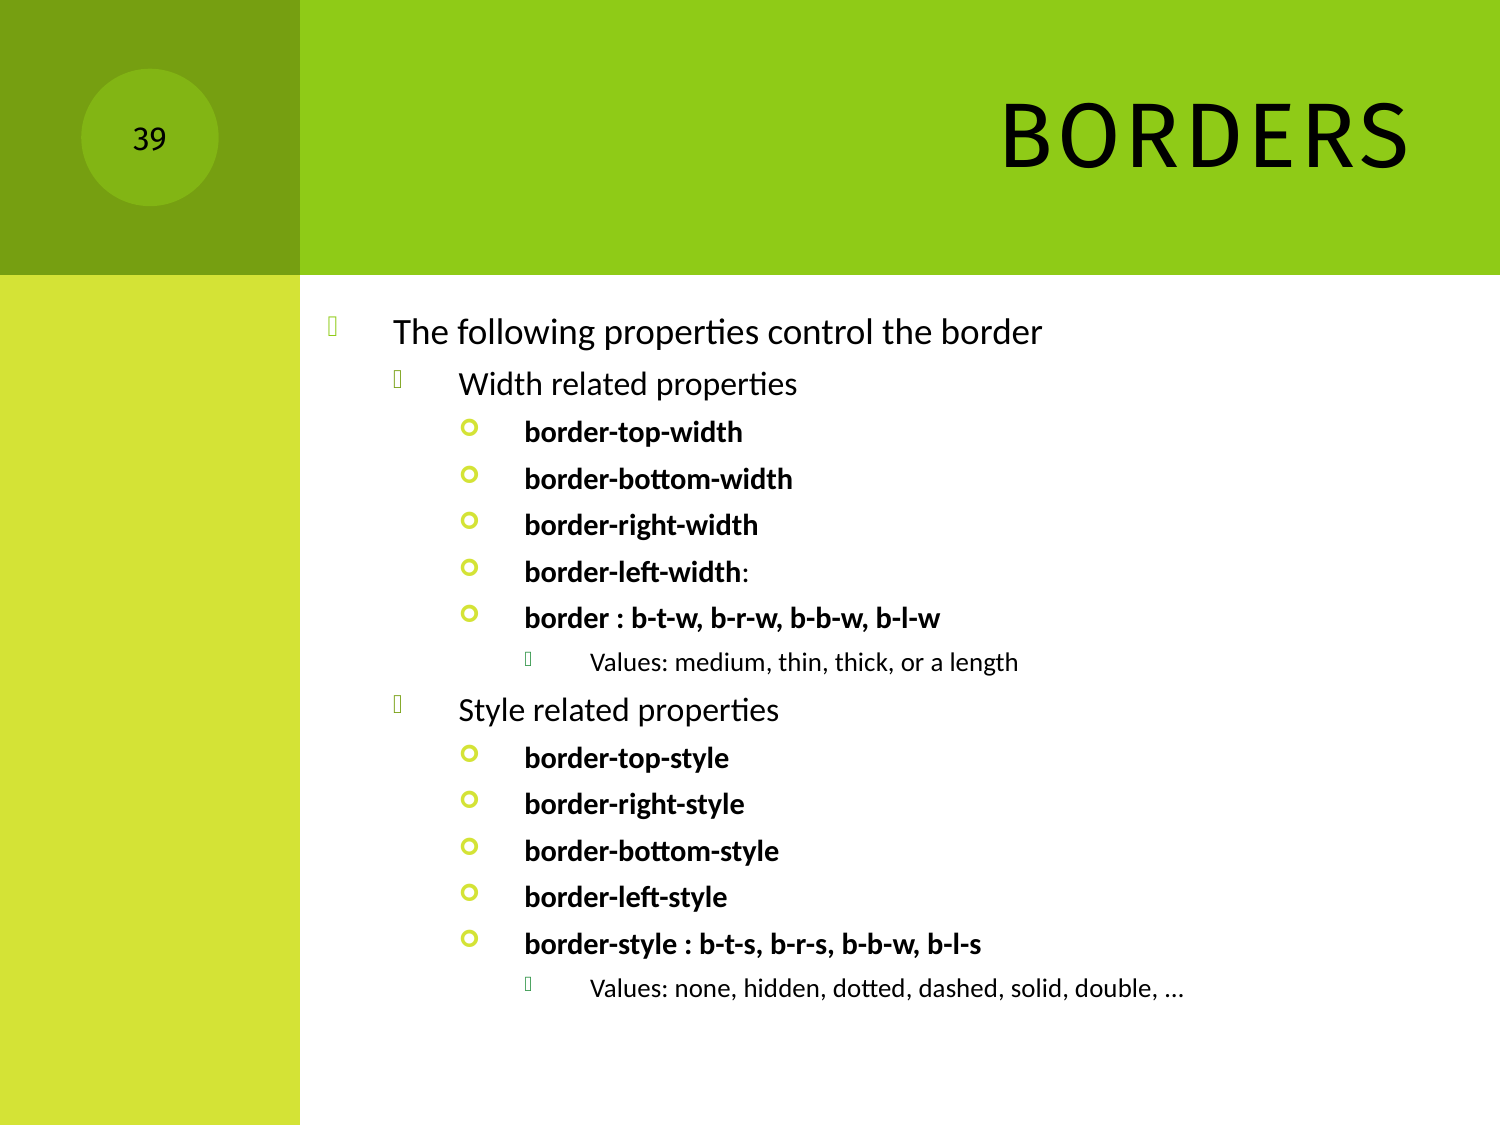

# Borders
39
The following properties control the border
Width related properties
border-top-width
border-bottom-width
border-right-width
border-left-width:
border : b-t-w, b-r-w, b-b-w, b-l-w
Values: medium, thin, thick, or a length
Style related properties
border-top-style
border-right-style
border-bottom-style
border-left-style
border-style : b-t-s, b-r-s, b-b-w, b-l-s
Values: none, hidden, dotted, dashed, solid, double, …